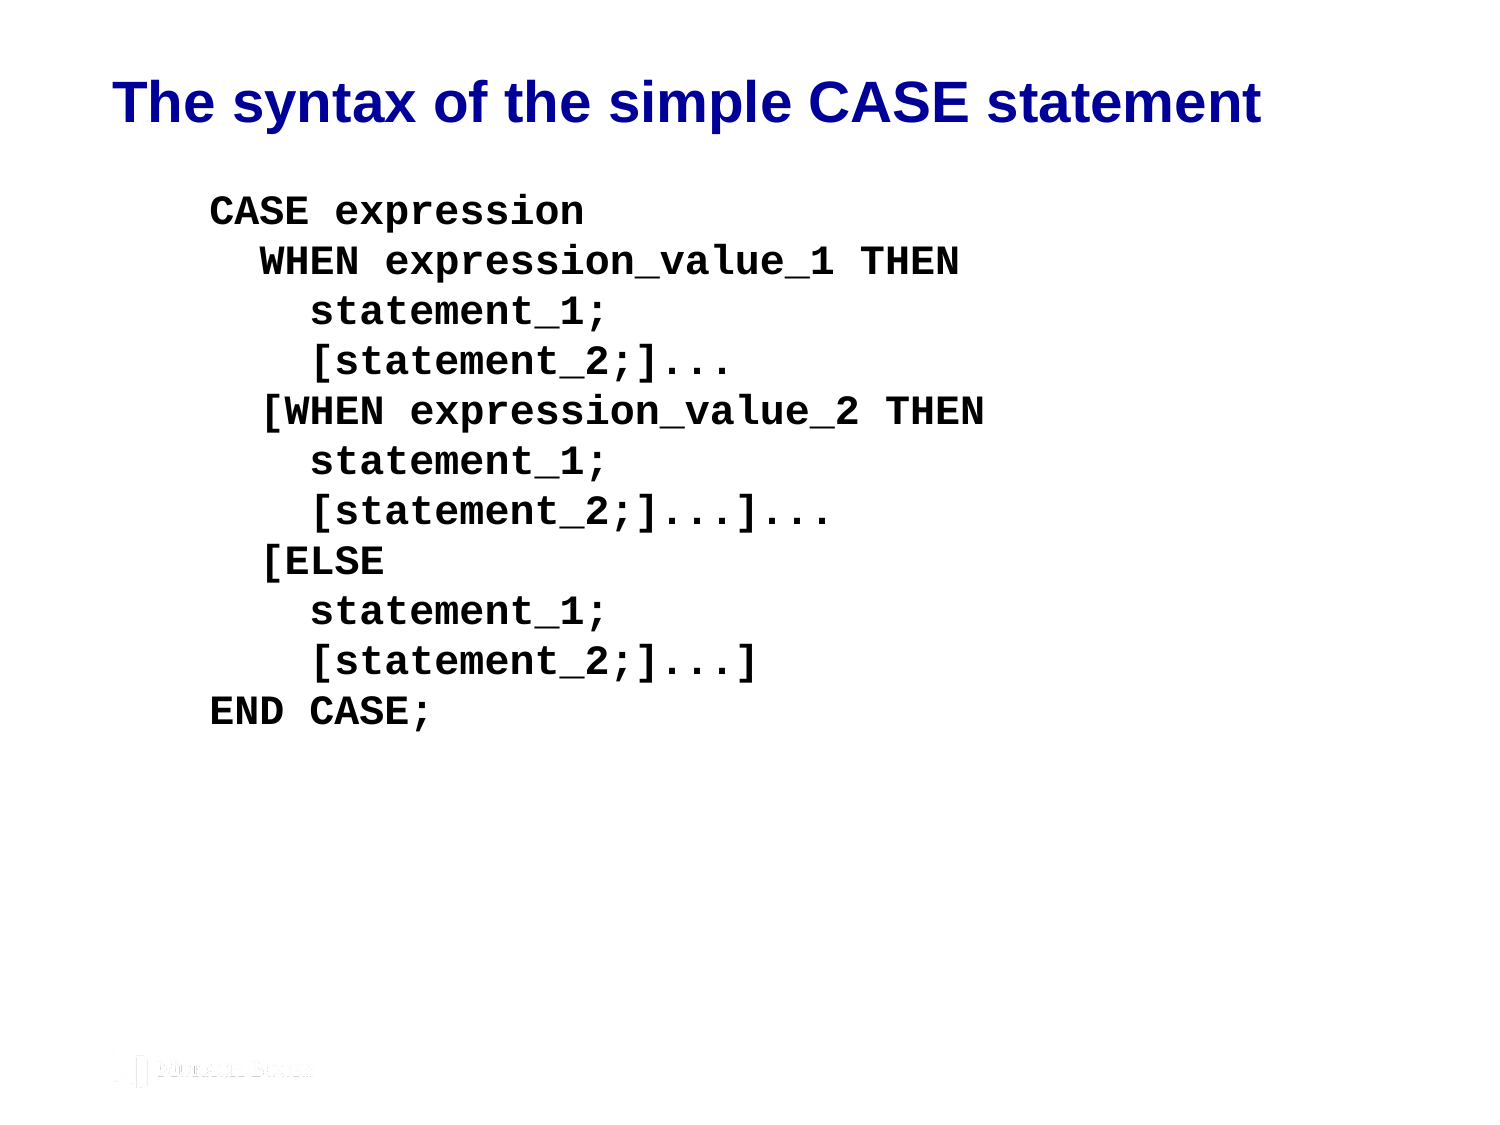

# The syntax of the simple CASE statement
CASE expression
  WHEN expression_value_1 THEN
    statement_1;
    [statement_2;]...
  [WHEN expression_value_2 THEN
    statement_1;
    [statement_2;]...]...
  [ELSE
    statement_1;
    [statement_2;]...]
END CASE;

© 2019, Mike Murach & Associates, Inc.
Murach’s MySQL 3rd Edition

C13, Slide 134